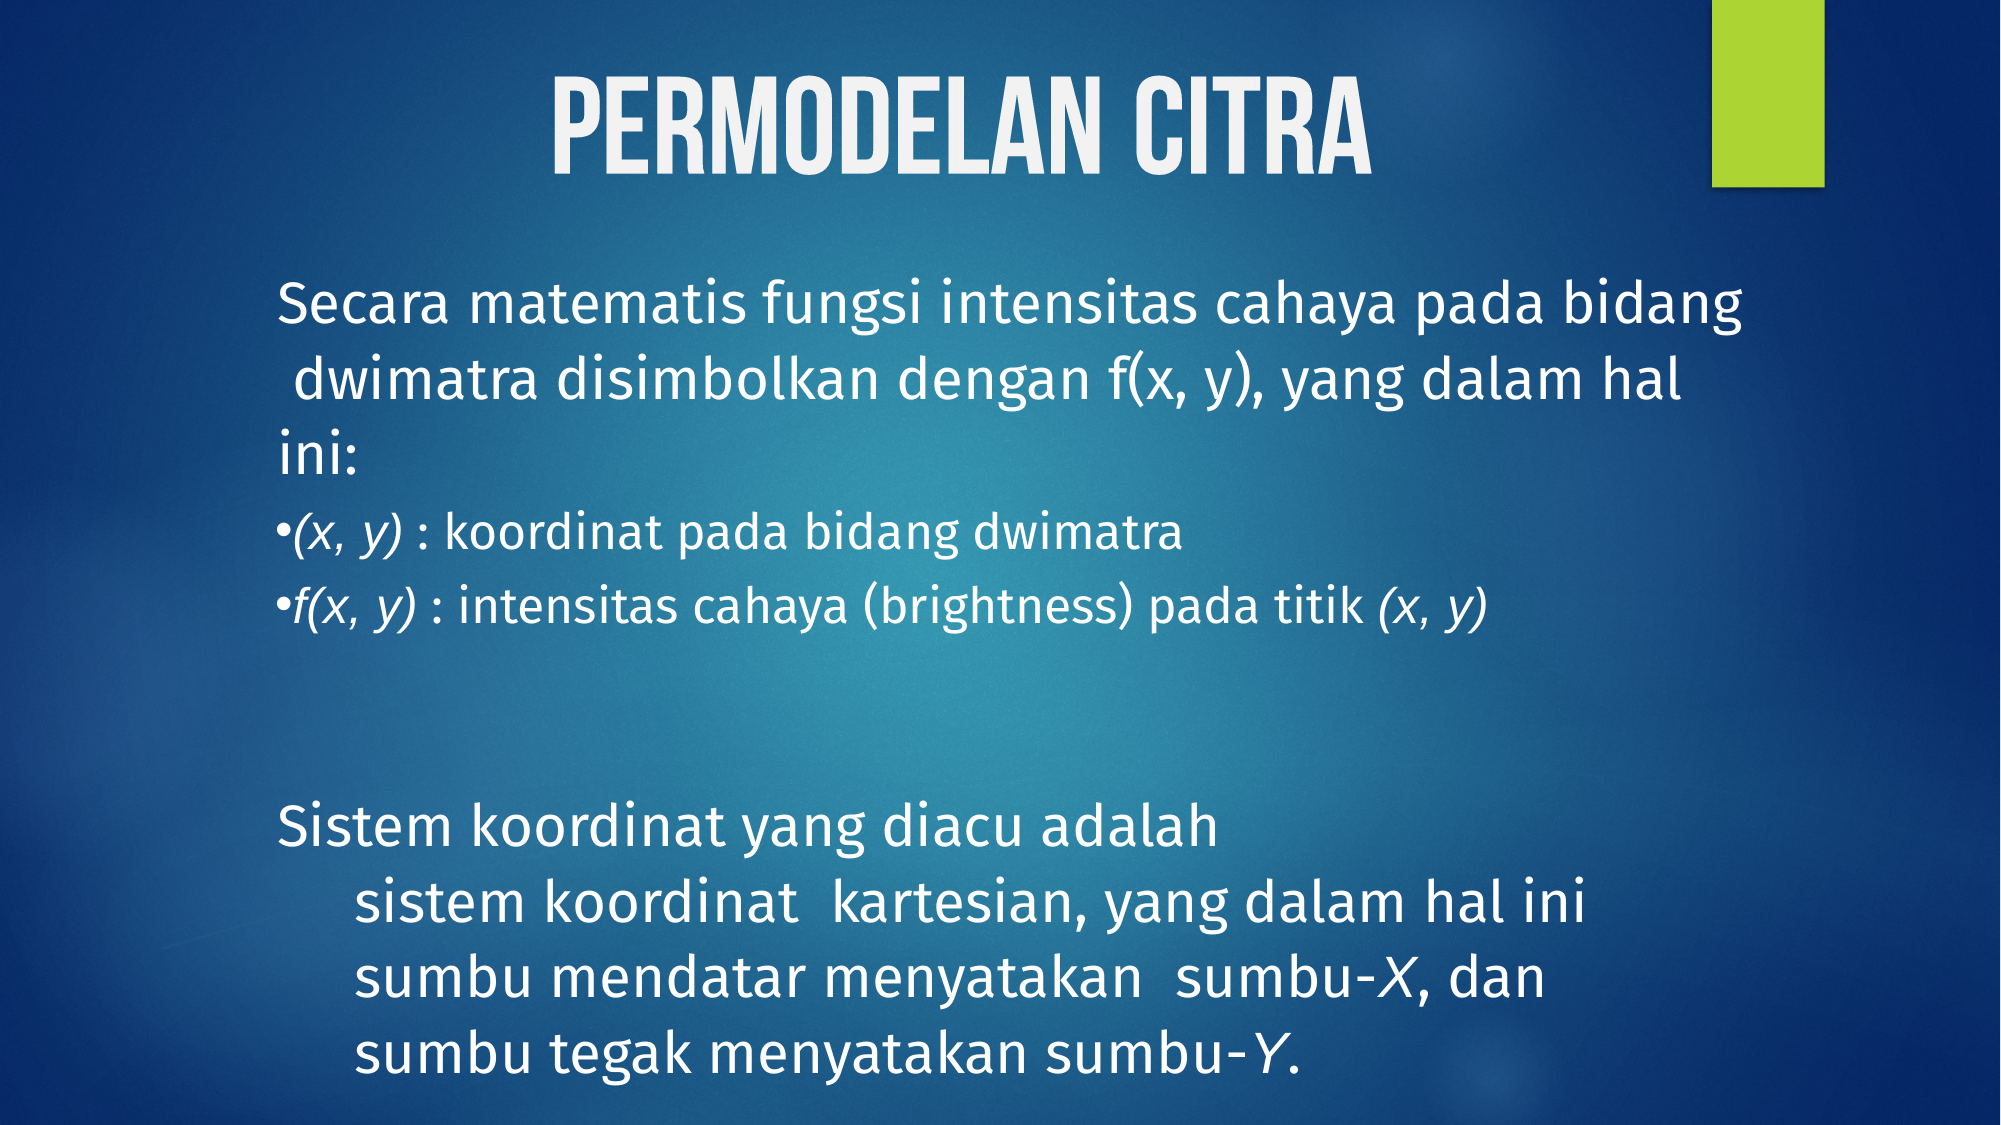

Secara matematis fungsi intensitas cahaya pada bidang  dwimatra disimbolkan dengan f(x, y), yang dalam hal ini:
(x, y) : koordinat pada bidang dwimatra
f(x, y) : intensitas cahaya (brightness) pada titik (x, y)

Sistem koordinat yang diacu adalah
     sistem koordinat  kartesian, yang dalam hal ini
     sumbu mendatar menyatakan  sumbu-X, dan
     sumbu tegak menyatakan sumbu-Y.